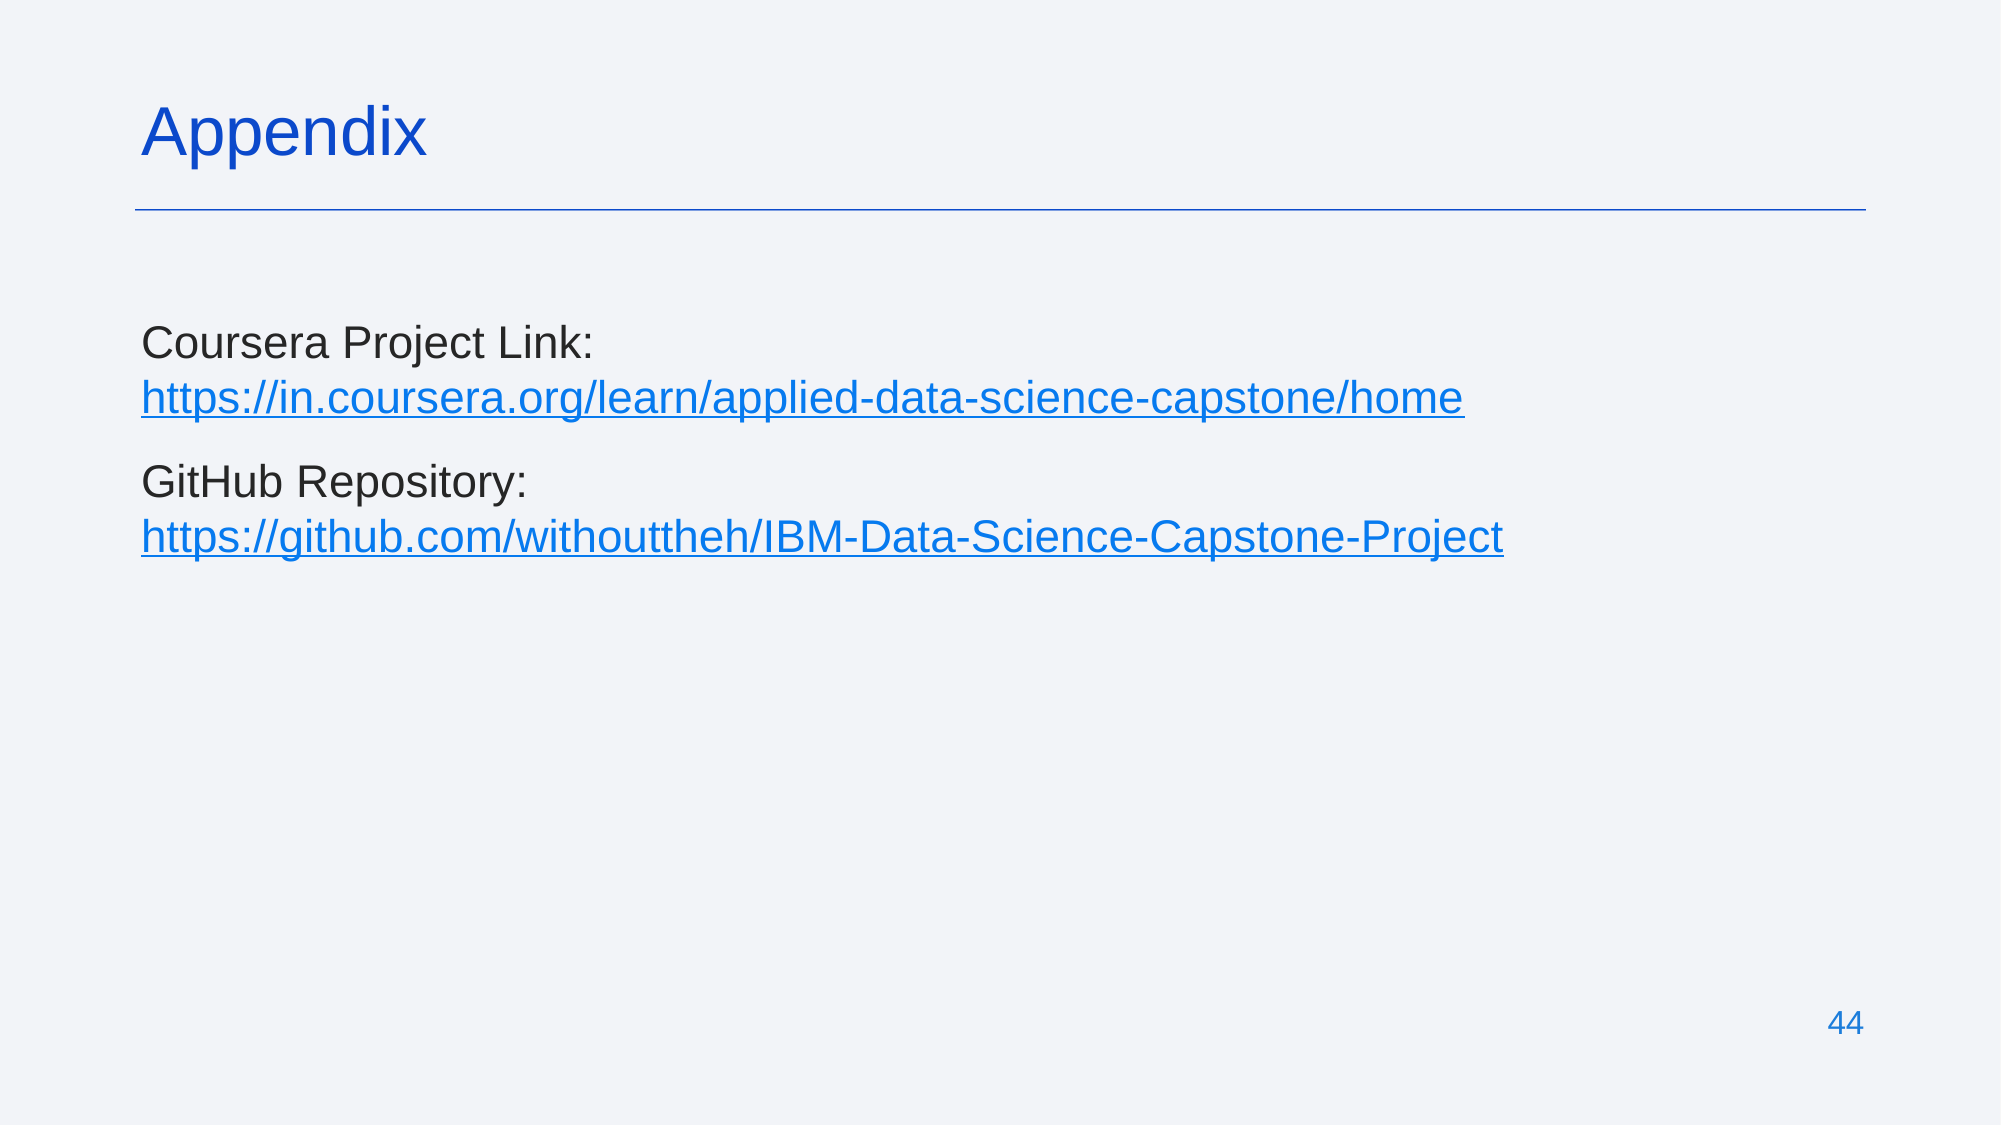

Appendix
Coursera Project Link: https://in.coursera.org/learn/applied-data-science-capstone/home
GitHub Repository: https://github.com/withouttheh/IBM-Data-Science-Capstone-Project

44